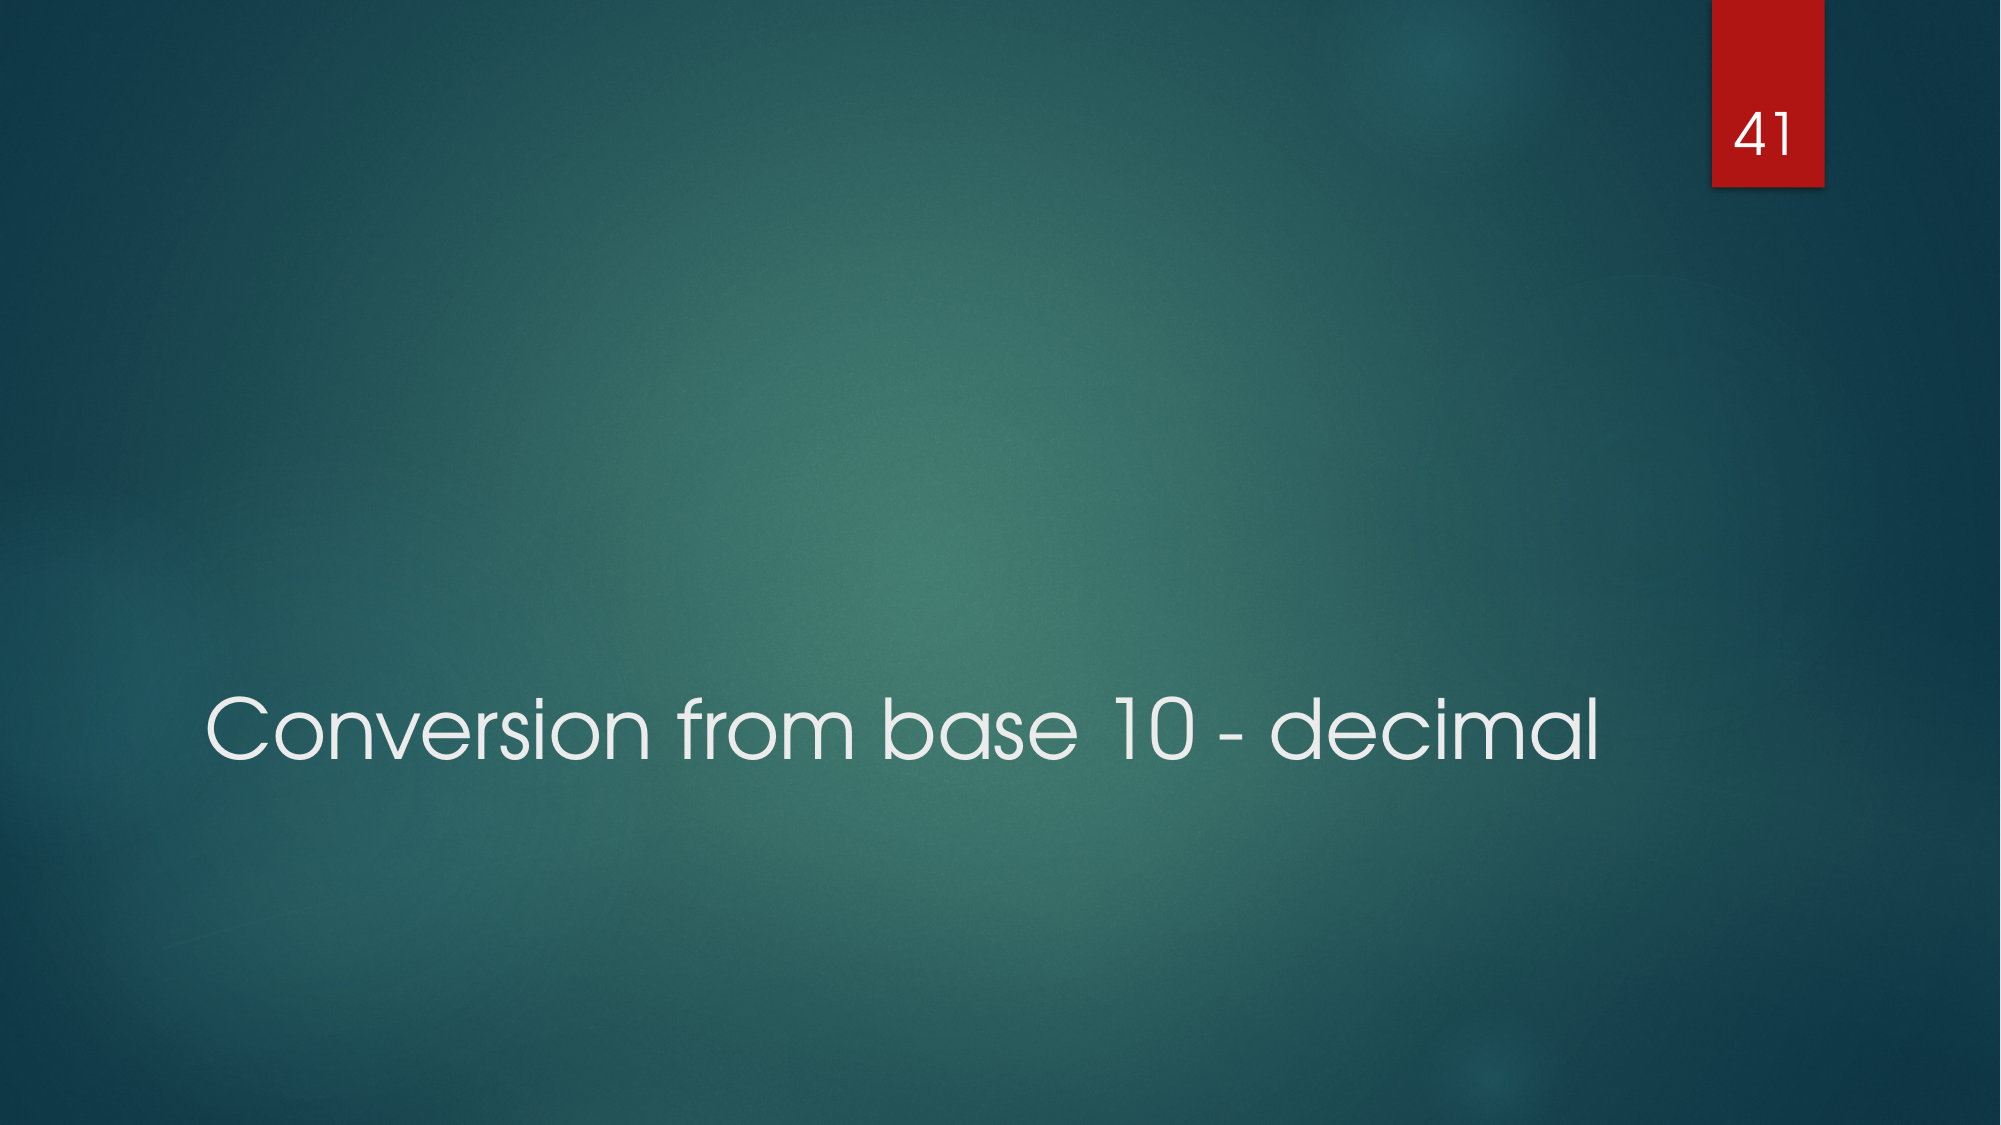

41
# Conversion from base 10 - decimal